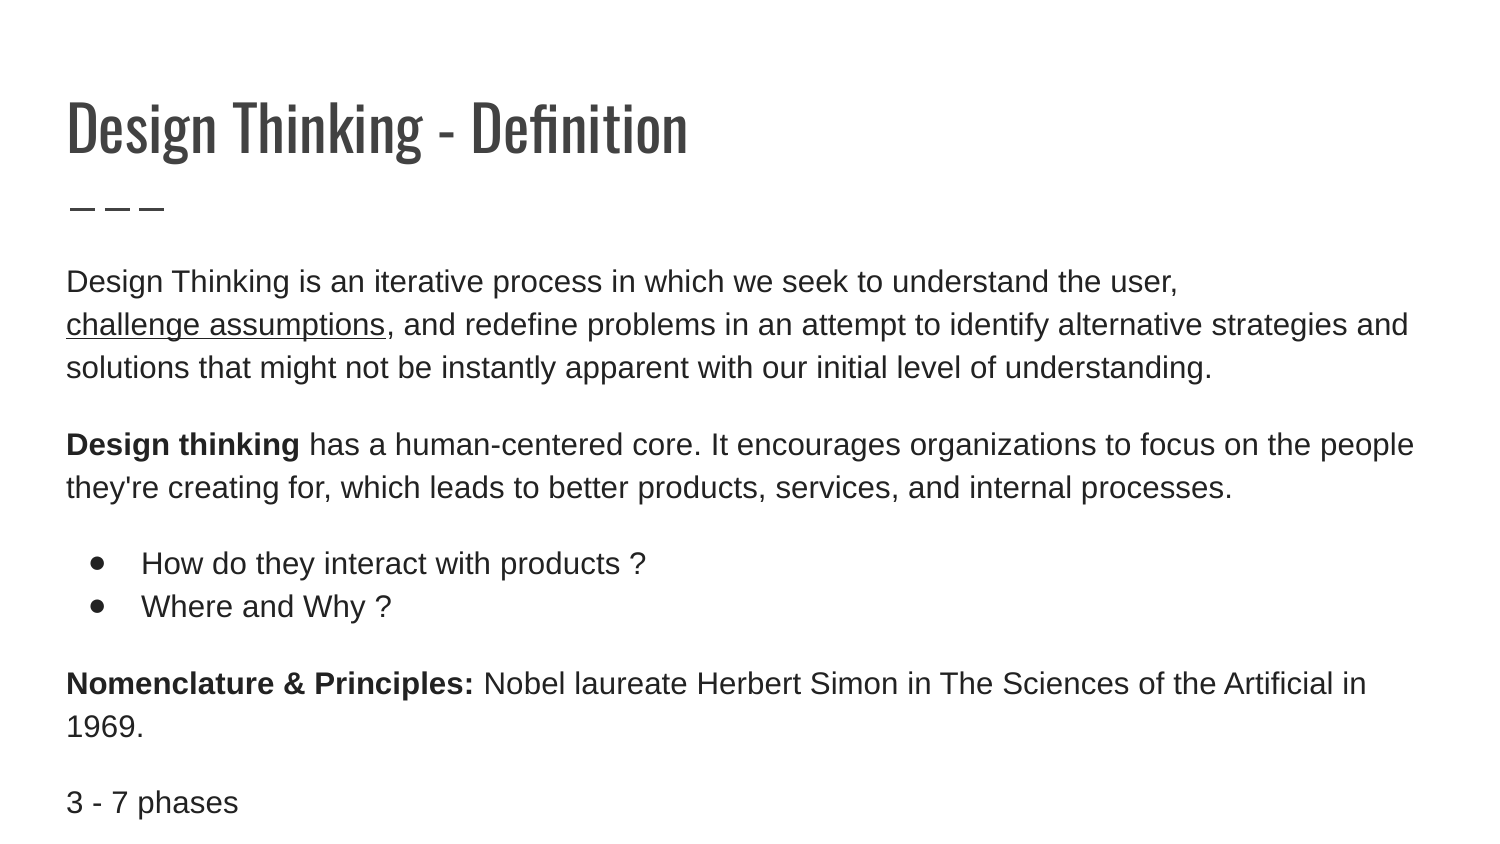

# Design Thinking - Definition
Design Thinking is an iterative process in which we seek to understand the user, challenge assumptions, and redefine problems in an attempt to identify alternative strategies and solutions that might not be instantly apparent with our initial level of understanding.
Design thinking has a human-centered core. It encourages organizations to focus on the people they're creating for, which leads to better products, services, and internal processes.
How do they interact with products ?
Where and Why ?
Nomenclature & Principles: Nobel laureate Herbert Simon in The Sciences of the Artificial in 1969.
3 - 7 phases